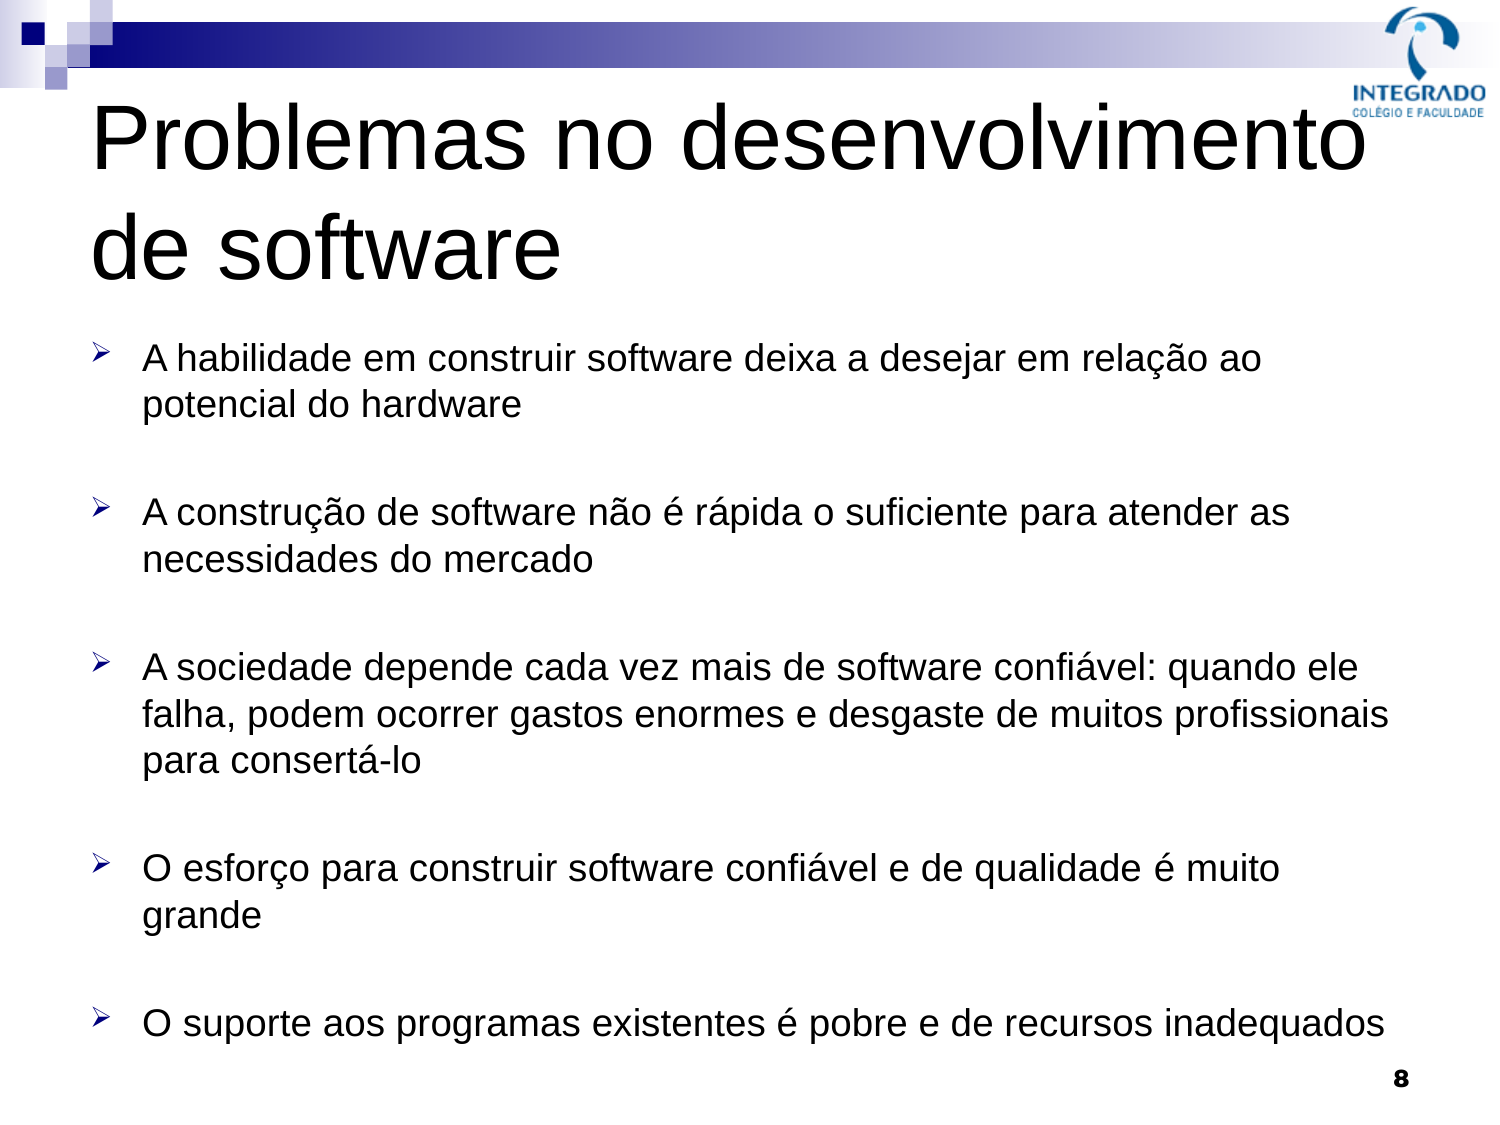

# Problemas no desenvolvimento de software
A habilidade em construir software deixa a desejar em relação ao potencial do hardware

A construção de software não é rápida o suficiente para atender as necessidades do mercado

A sociedade depende cada vez mais de software confiável: quando ele falha, podem ocorrer gastos enormes e desgaste de muitos profissionais para consertá-lo

O esforço para construir software confiável e de qualidade é muito grande

O suporte aos programas existentes é pobre e de recursos inadequados

8